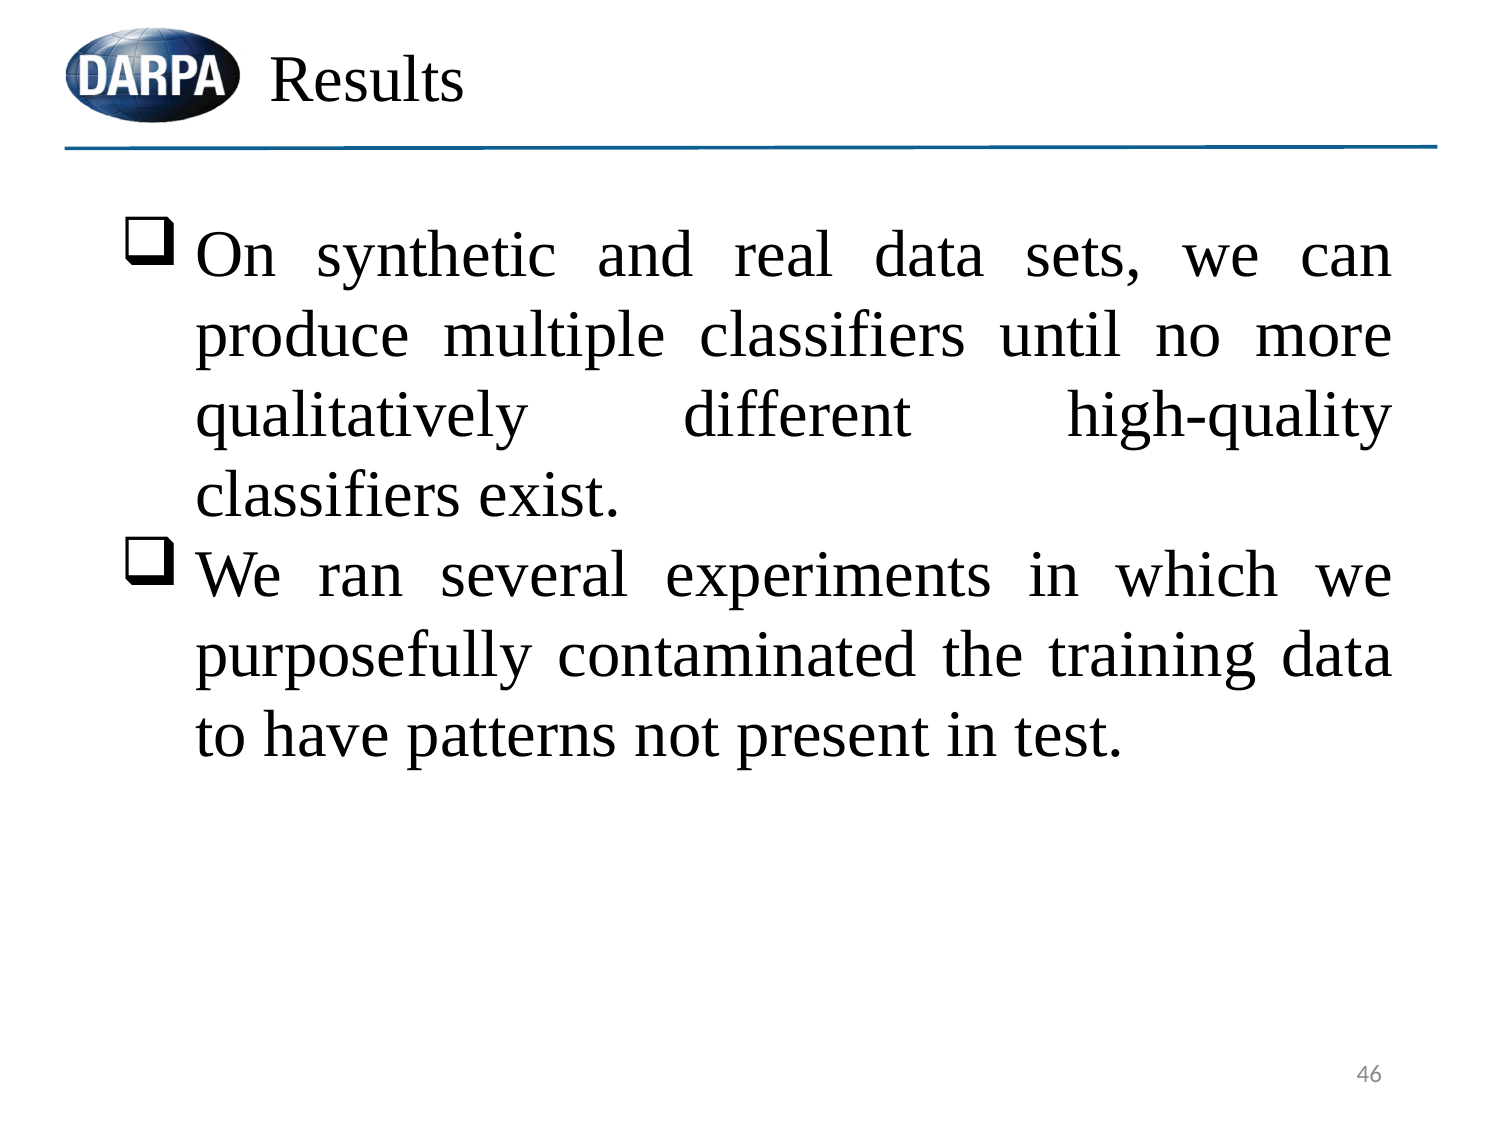

Results
On synthetic and real data sets, we can produce multiple classifiers until no more qualitatively different high-quality classifiers exist.
We ran several experiments in which we purposefully contaminated the training data to have patterns not present in test.
46